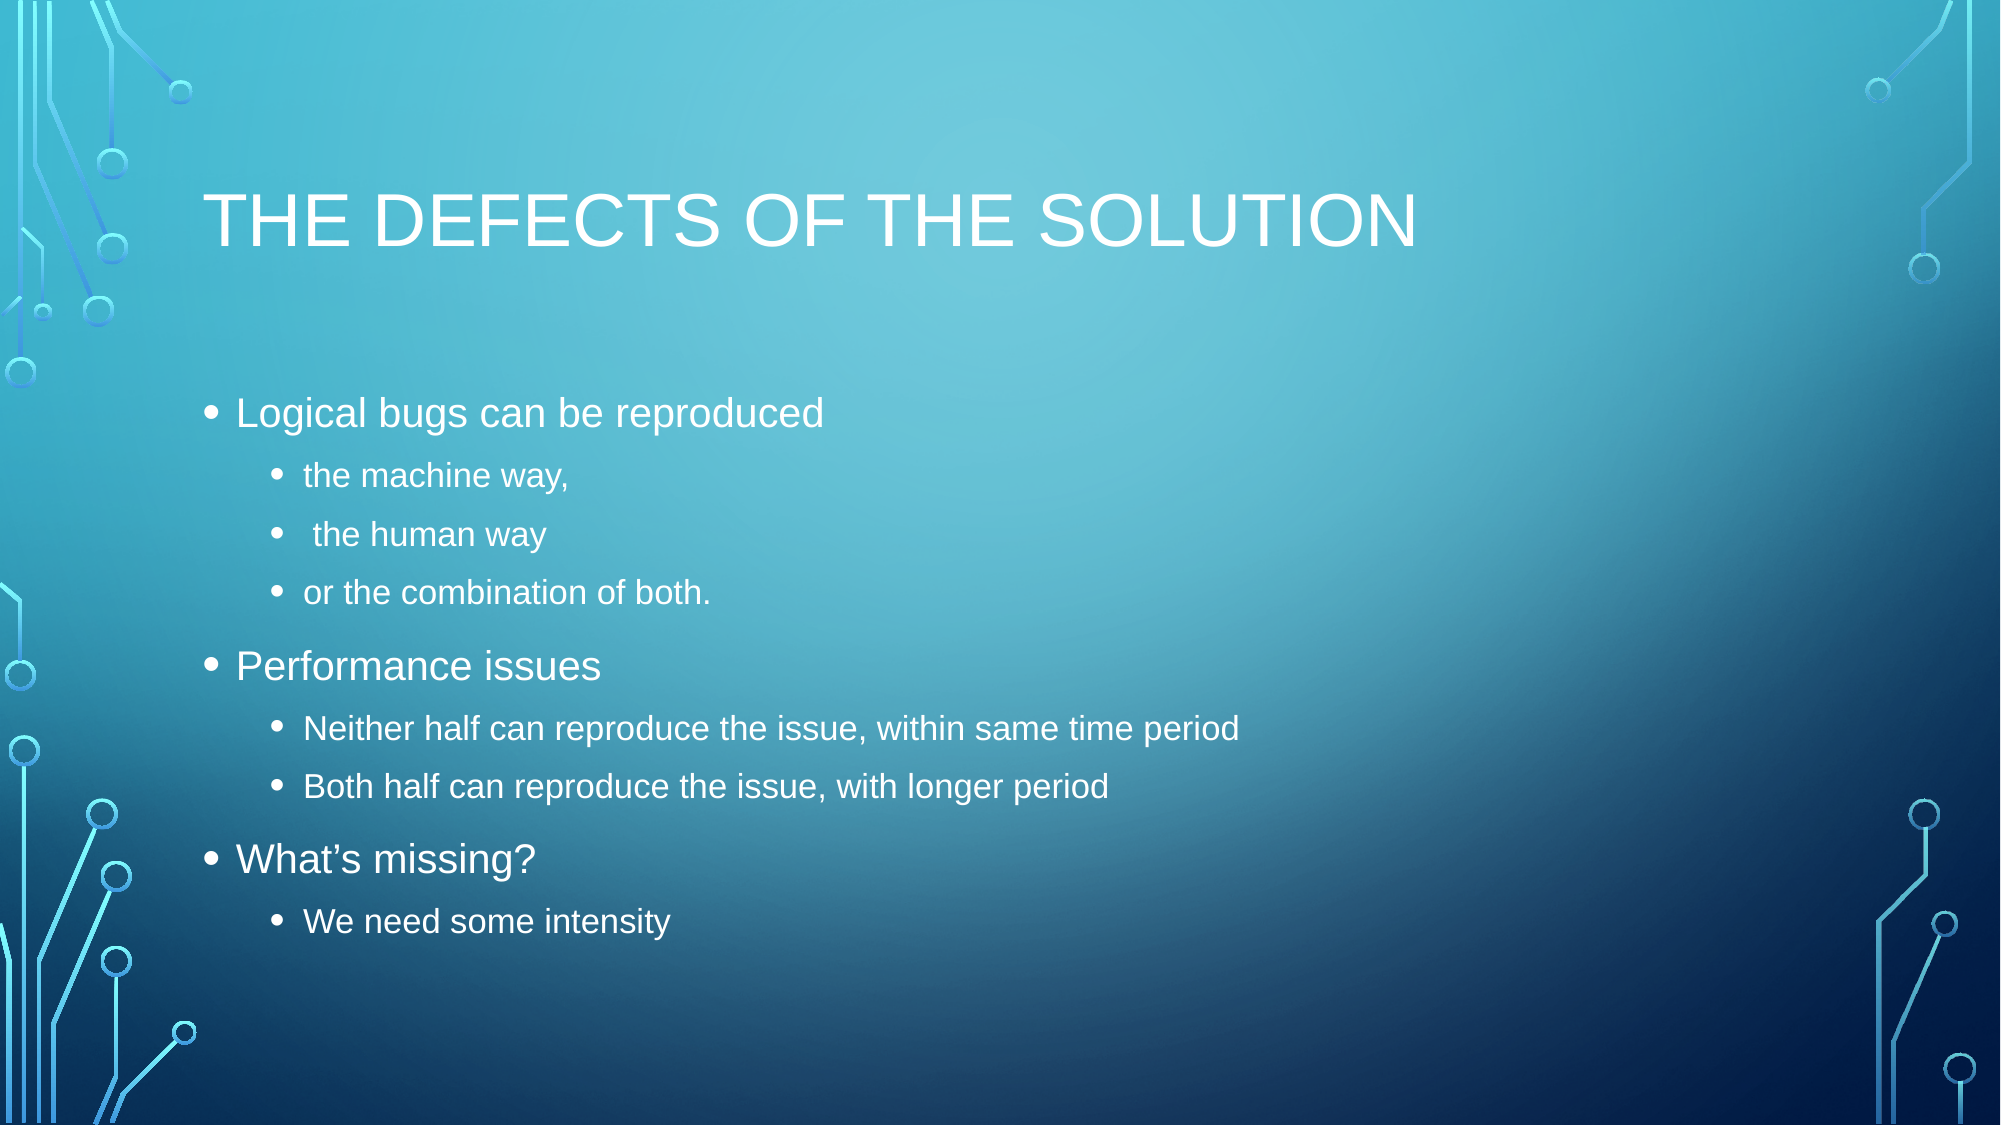

# The defects of the solution
Logical bugs can be reproduced
the machine way,
 the human way
or the combination of both.
Performance issues
Neither half can reproduce the issue, within same time period
Both half can reproduce the issue, with longer period
What’s missing?
We need some intensity